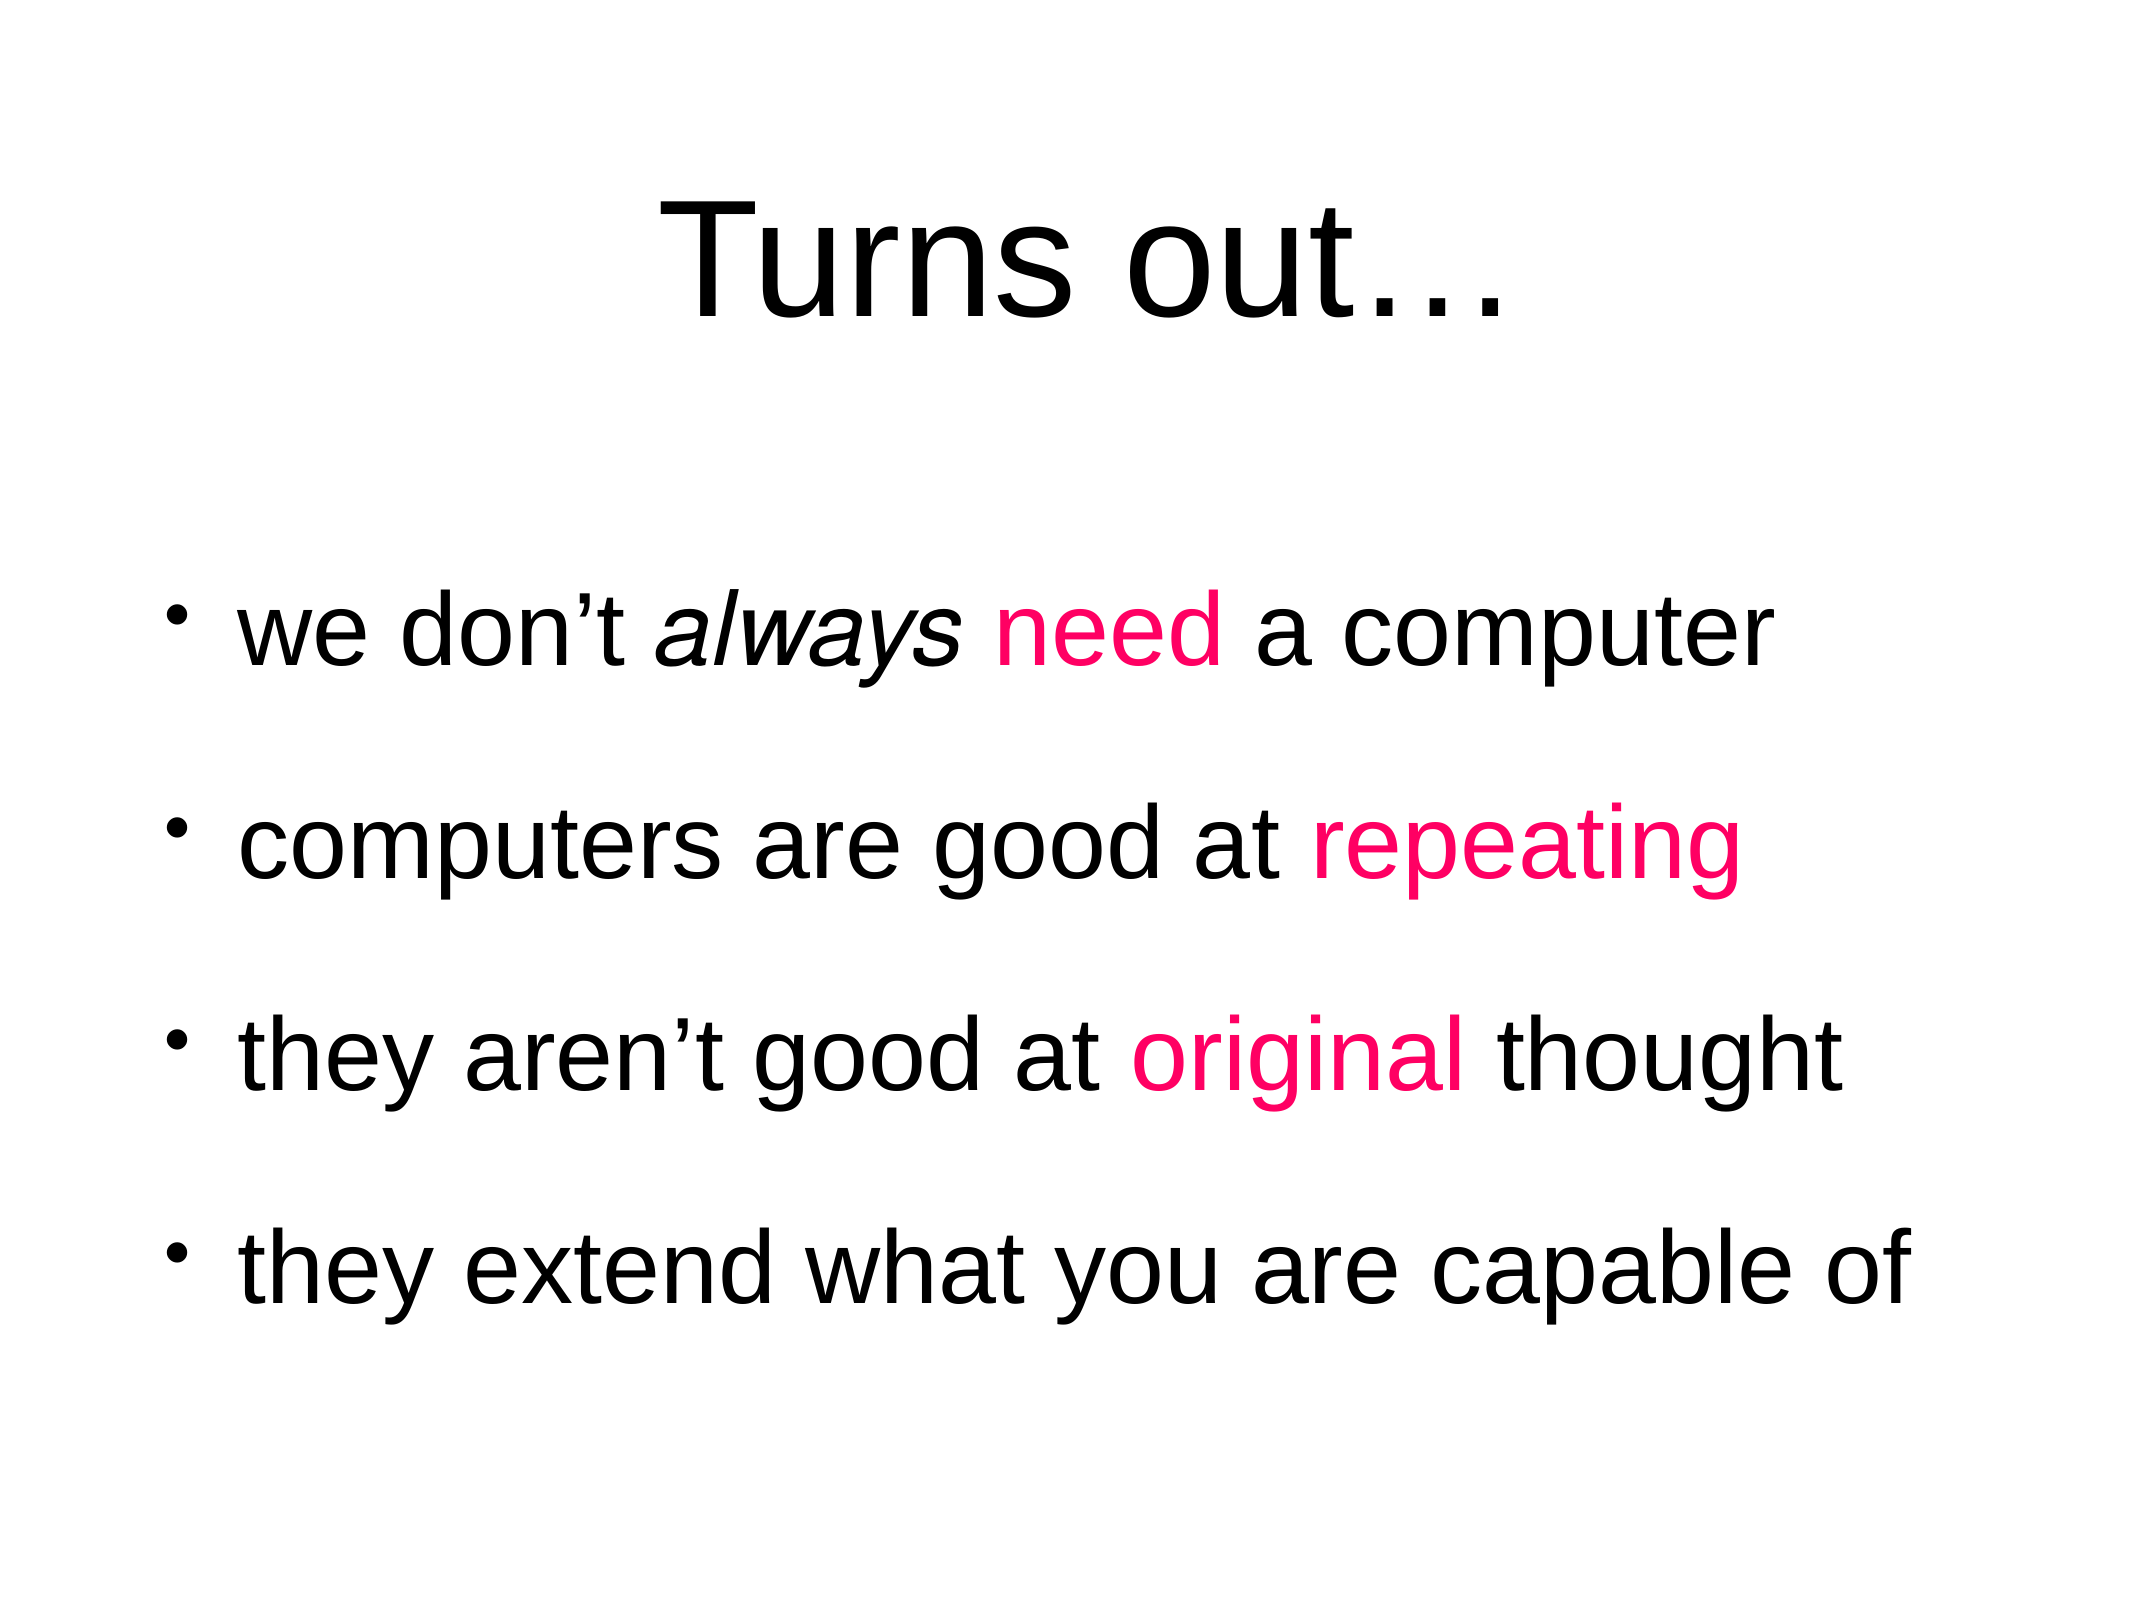

# Turns out…
we don’t always need a computer
computers are good at repeating
they aren’t good at original thought
they extend what you are capable of